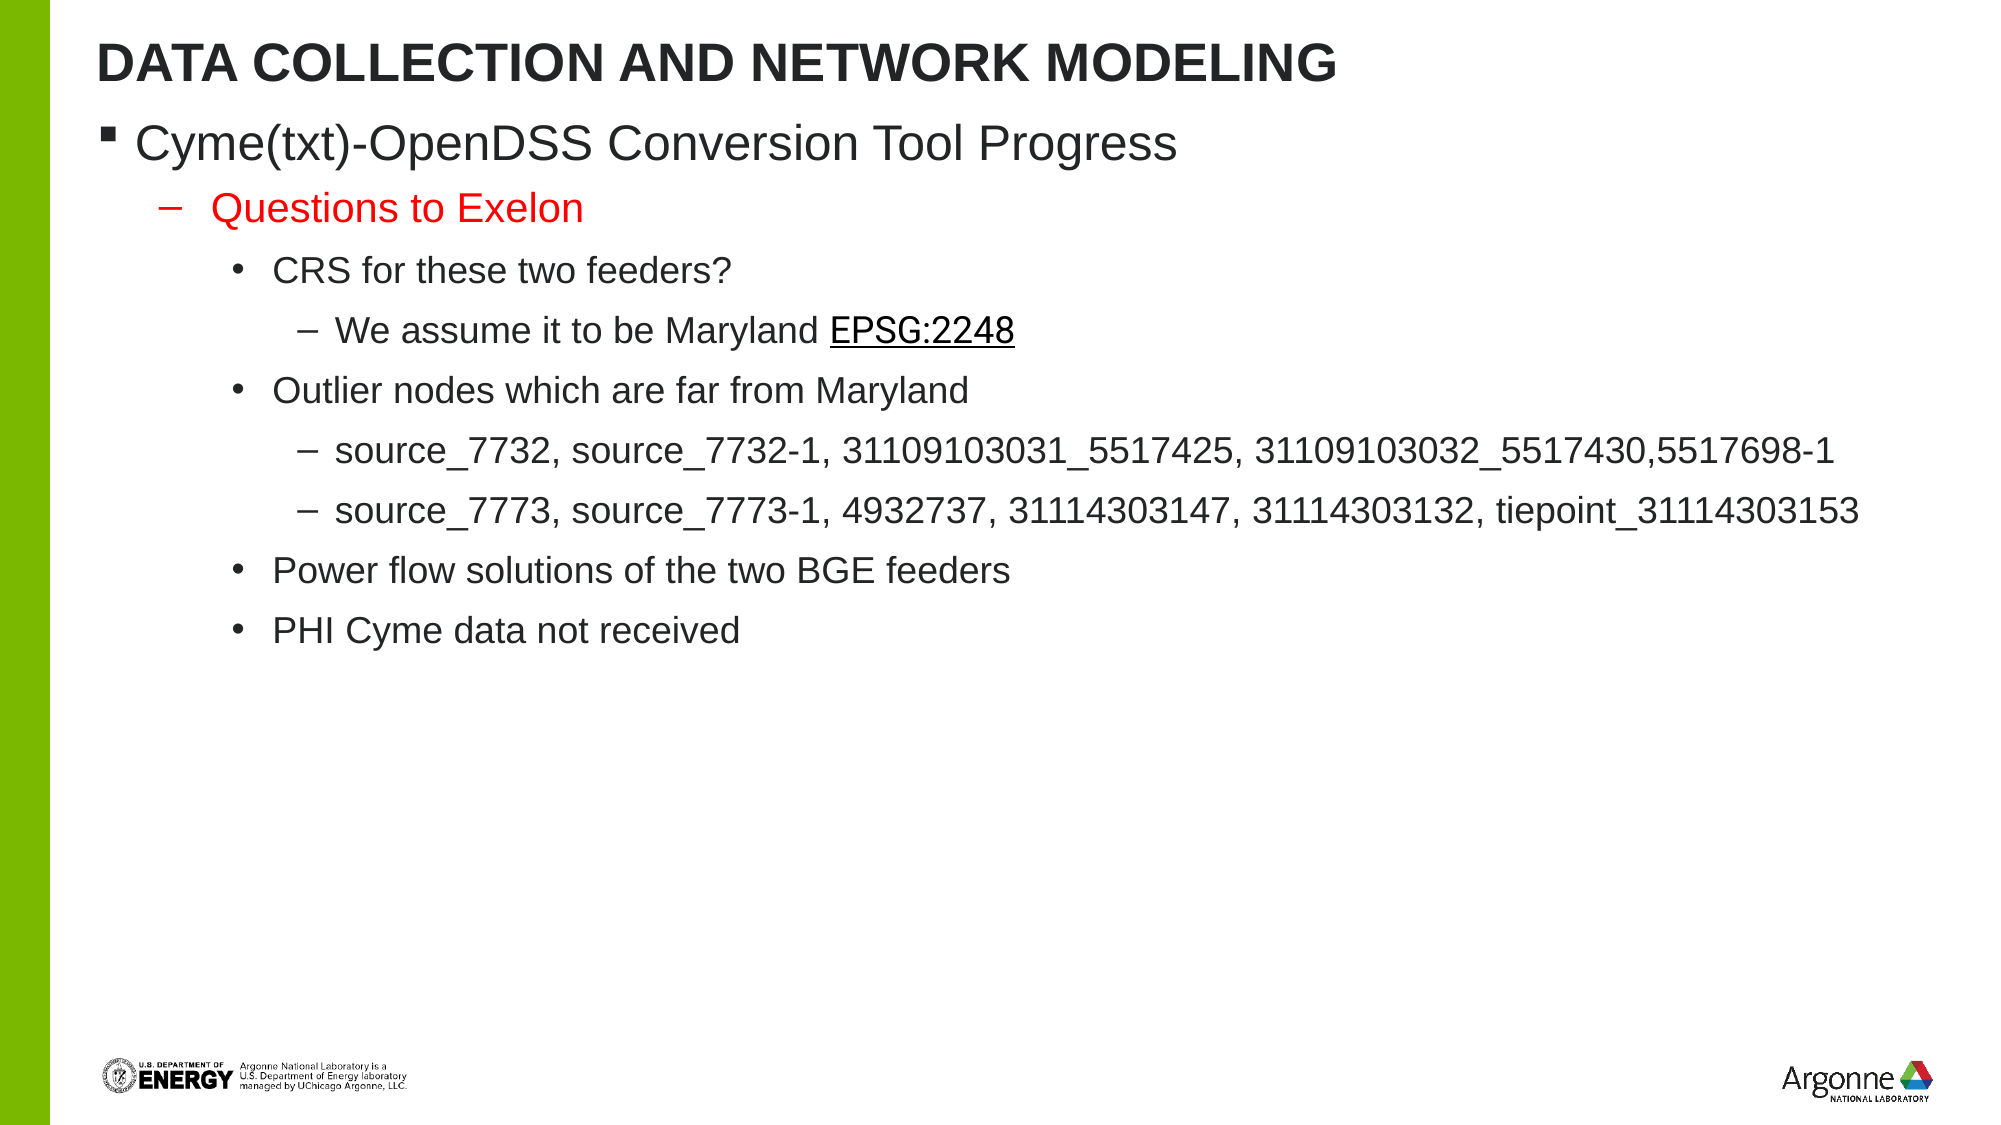

# Data collection and network modeling
Cyme(txt)-OpenDSS Conversion Tool Progress
Questions to Exelon
CRS for these two feeders?
We assume it to be Maryland EPSG:2248
Outlier nodes which are far from Maryland
source_7732, source_7732-1, 31109103031_5517425, 31109103032_5517430,5517698-1
source_7773, source_7773-1, 4932737, 31114303147, 31114303132, tiepoint_31114303153
Power flow solutions of the two BGE feeders
PHI Cyme data not received